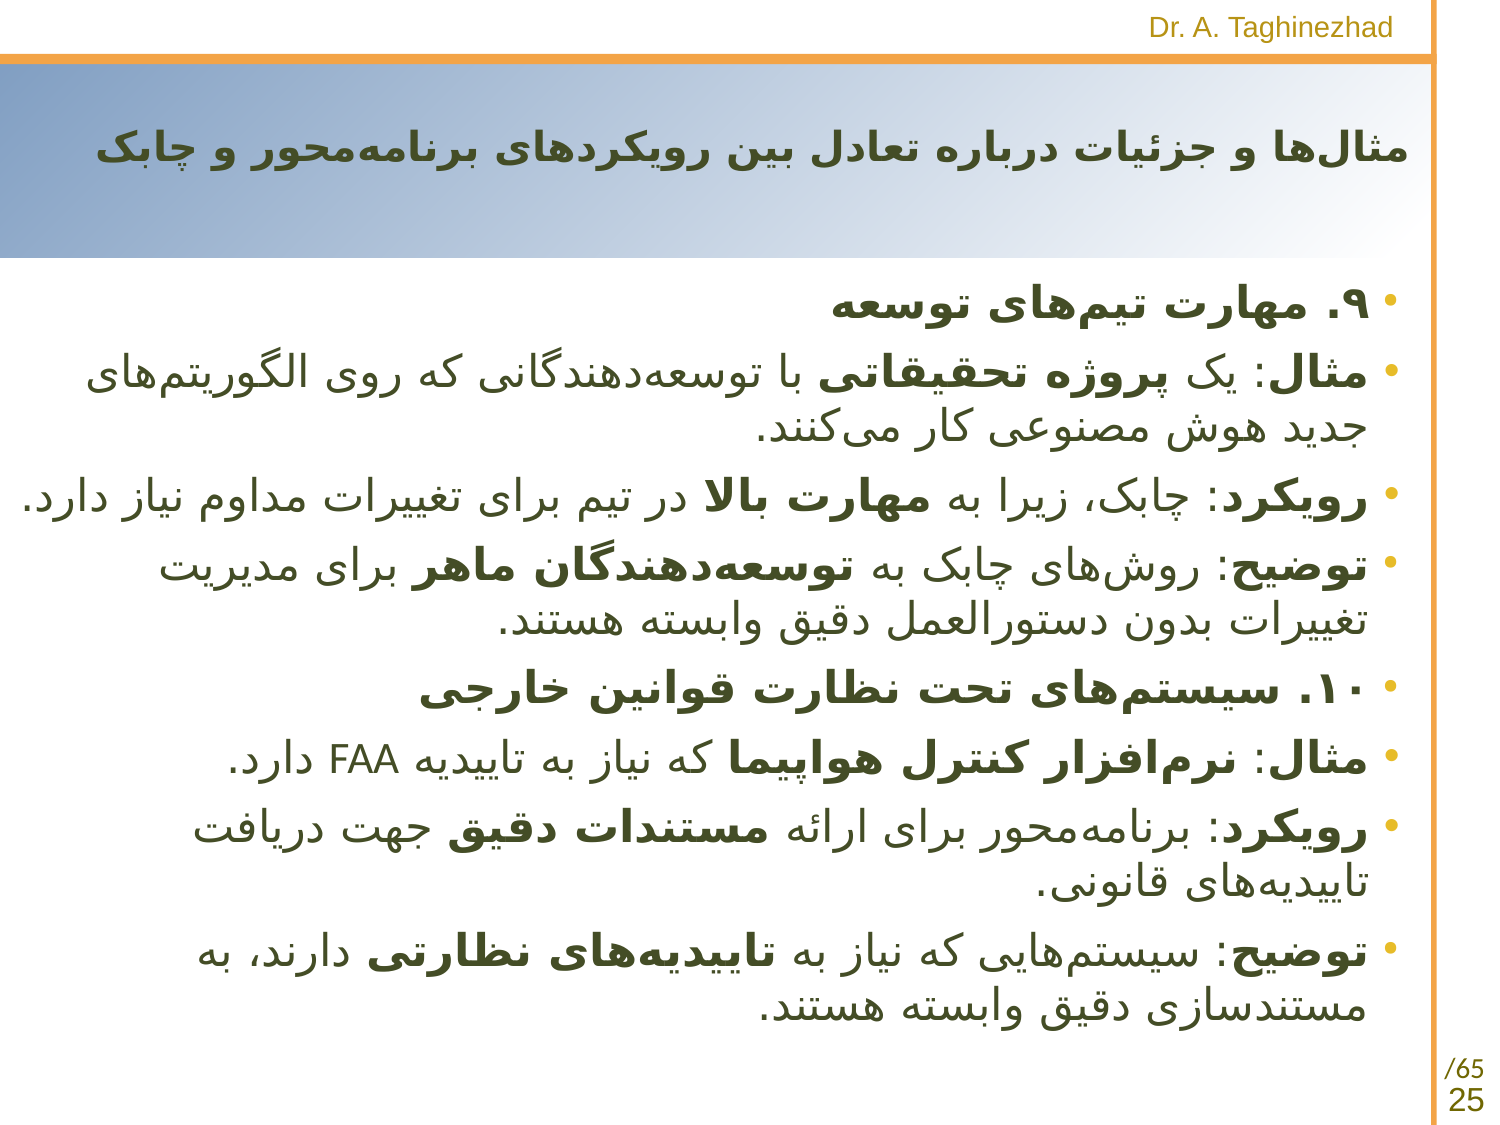

# مثال‌ها و جزئیات درباره تعادل بین رویکردهای برنامه‌محور و چابک
۹. مهارت تیم‌های توسعه
مثال: یک پروژه تحقیقاتی با توسعه‌دهندگانی که روی الگوریتم‌های جدید هوش مصنوعی کار می‌کنند.
رویکرد: چابک، زیرا به مهارت بالا در تیم برای تغییرات مداوم نیاز دارد.
توضیح: روش‌های چابک به توسعه‌دهندگان ماهر برای مدیریت تغییرات بدون دستورالعمل دقیق وابسته هستند.
۱۰. سیستم‌های تحت نظارت قوانین خارجی
مثال: نرم‌افزار کنترل هواپیما که نیاز به تاییدیه FAA دارد.
رویکرد: برنامه‌محور برای ارائه مستندات دقیق جهت دریافت تاییدیه‌های قانونی.
توضیح: سیستم‌هایی که نیاز به تاییدیه‌های نظارتی دارند، به مستندسازی دقیق وابسته هستند.

25